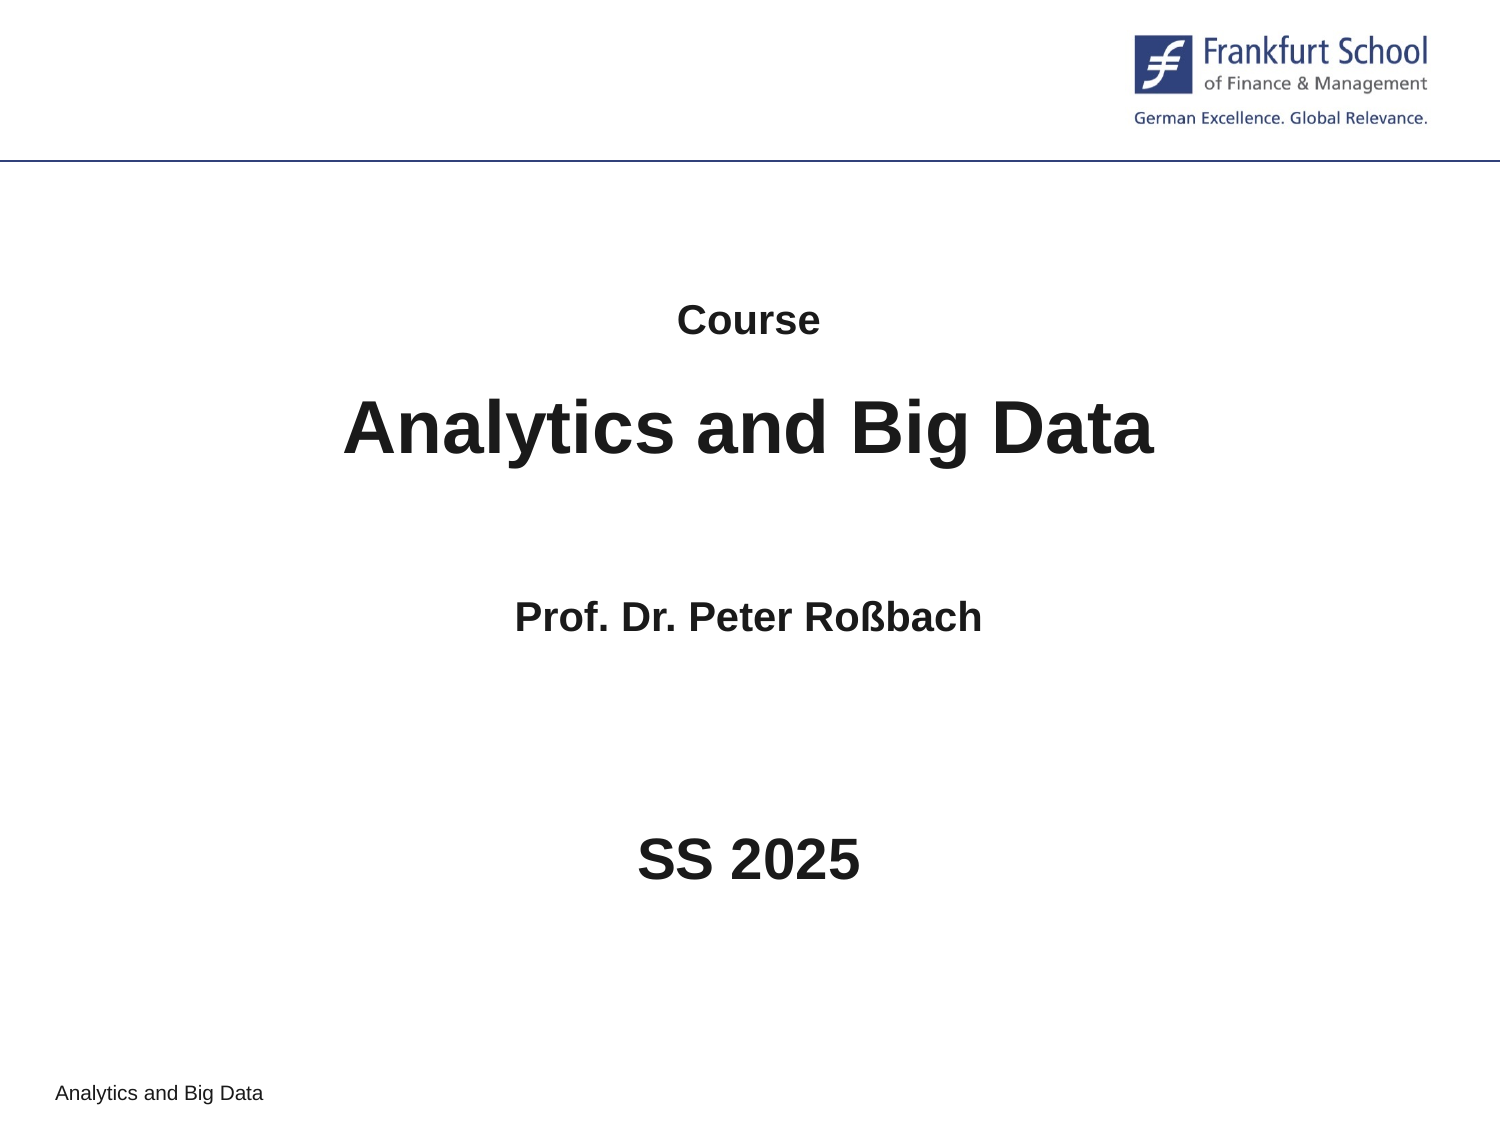

Course

Analytics and Big Data

Prof. Dr. Peter Roßbach

SS 2025